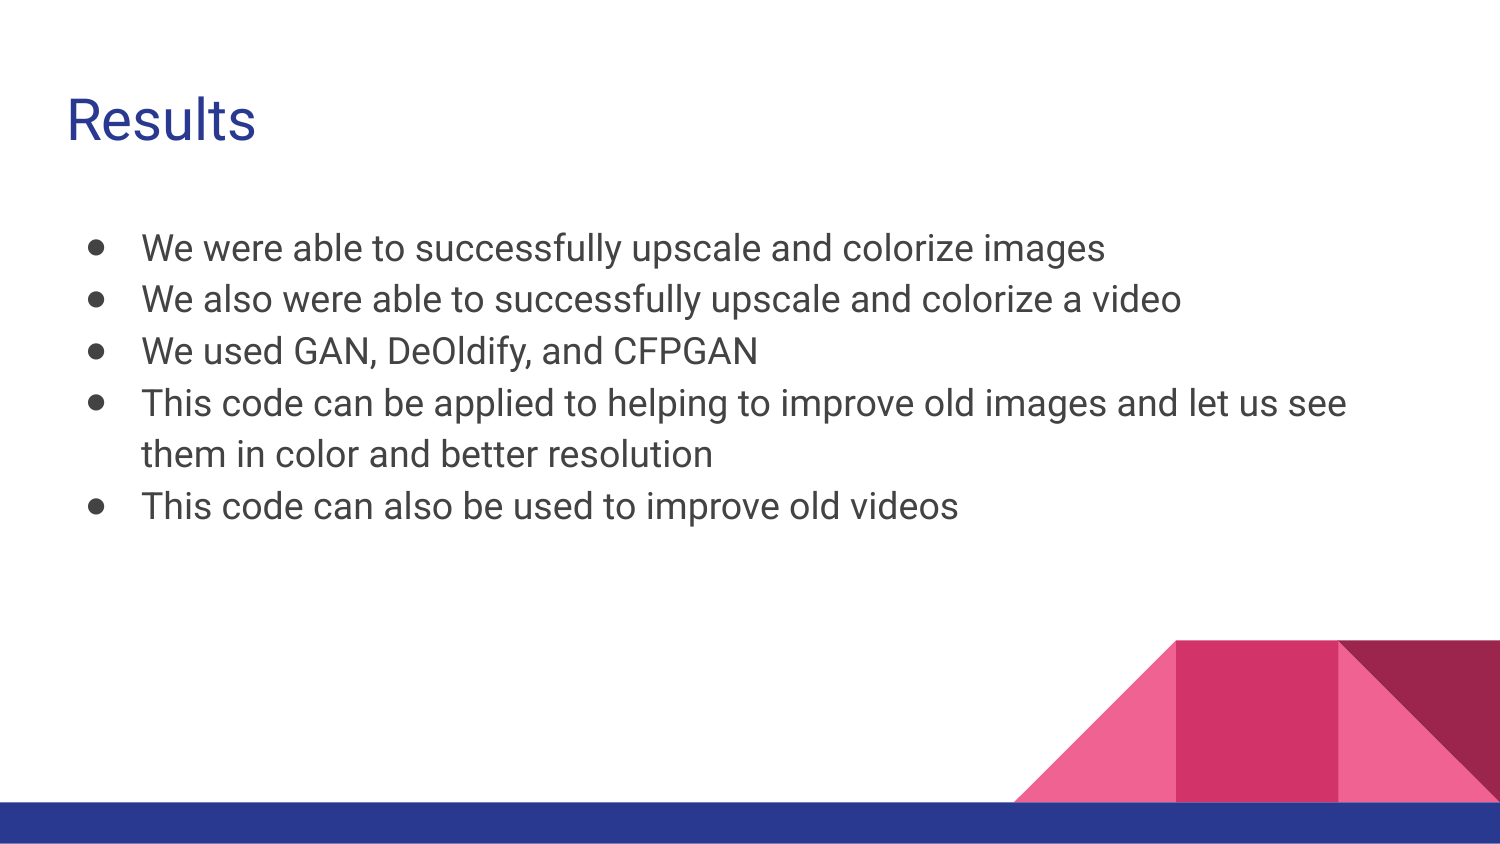

# Results
We were able to successfully upscale and colorize images
We also were able to successfully upscale and colorize a video
We used GAN, DeOldify, and CFPGAN
This code can be applied to helping to improve old images and let us see them in color and better resolution
This code can also be used to improve old videos